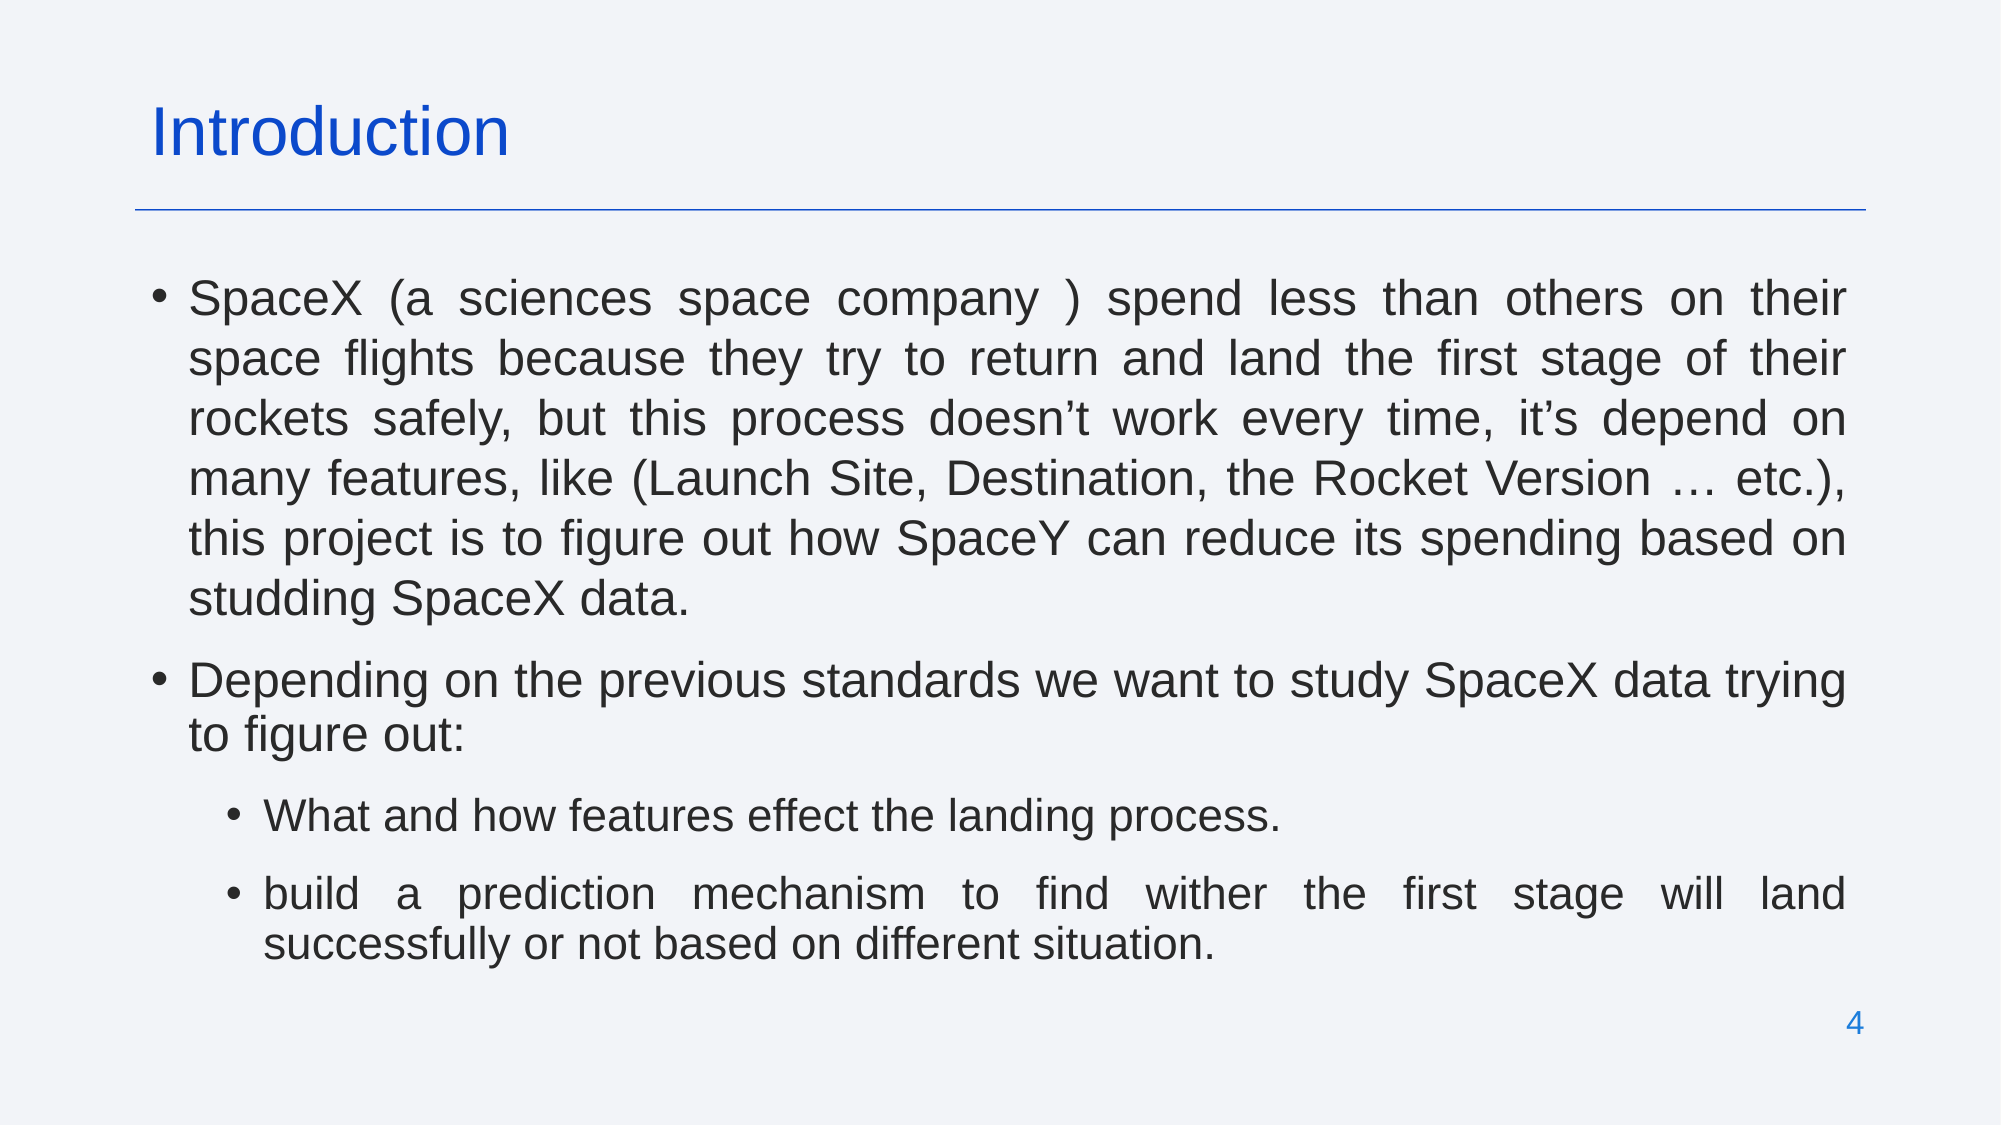

Introduction
SpaceX (a sciences space company ) spend less than others on their space flights because they try to return and land the first stage of their rockets safely, but this process doesn’t work every time, it’s depend on many features, like (Launch Site, Destination, the Rocket Version … etc.), this project is to figure out how SpaceY can reduce its spending based on studding SpaceX data.
Depending on the previous standards we want to study SpaceX data trying to figure out:
What and how features effect the landing process.
build a prediction mechanism to find wither the first stage will land successfully or not based on different situation.
4